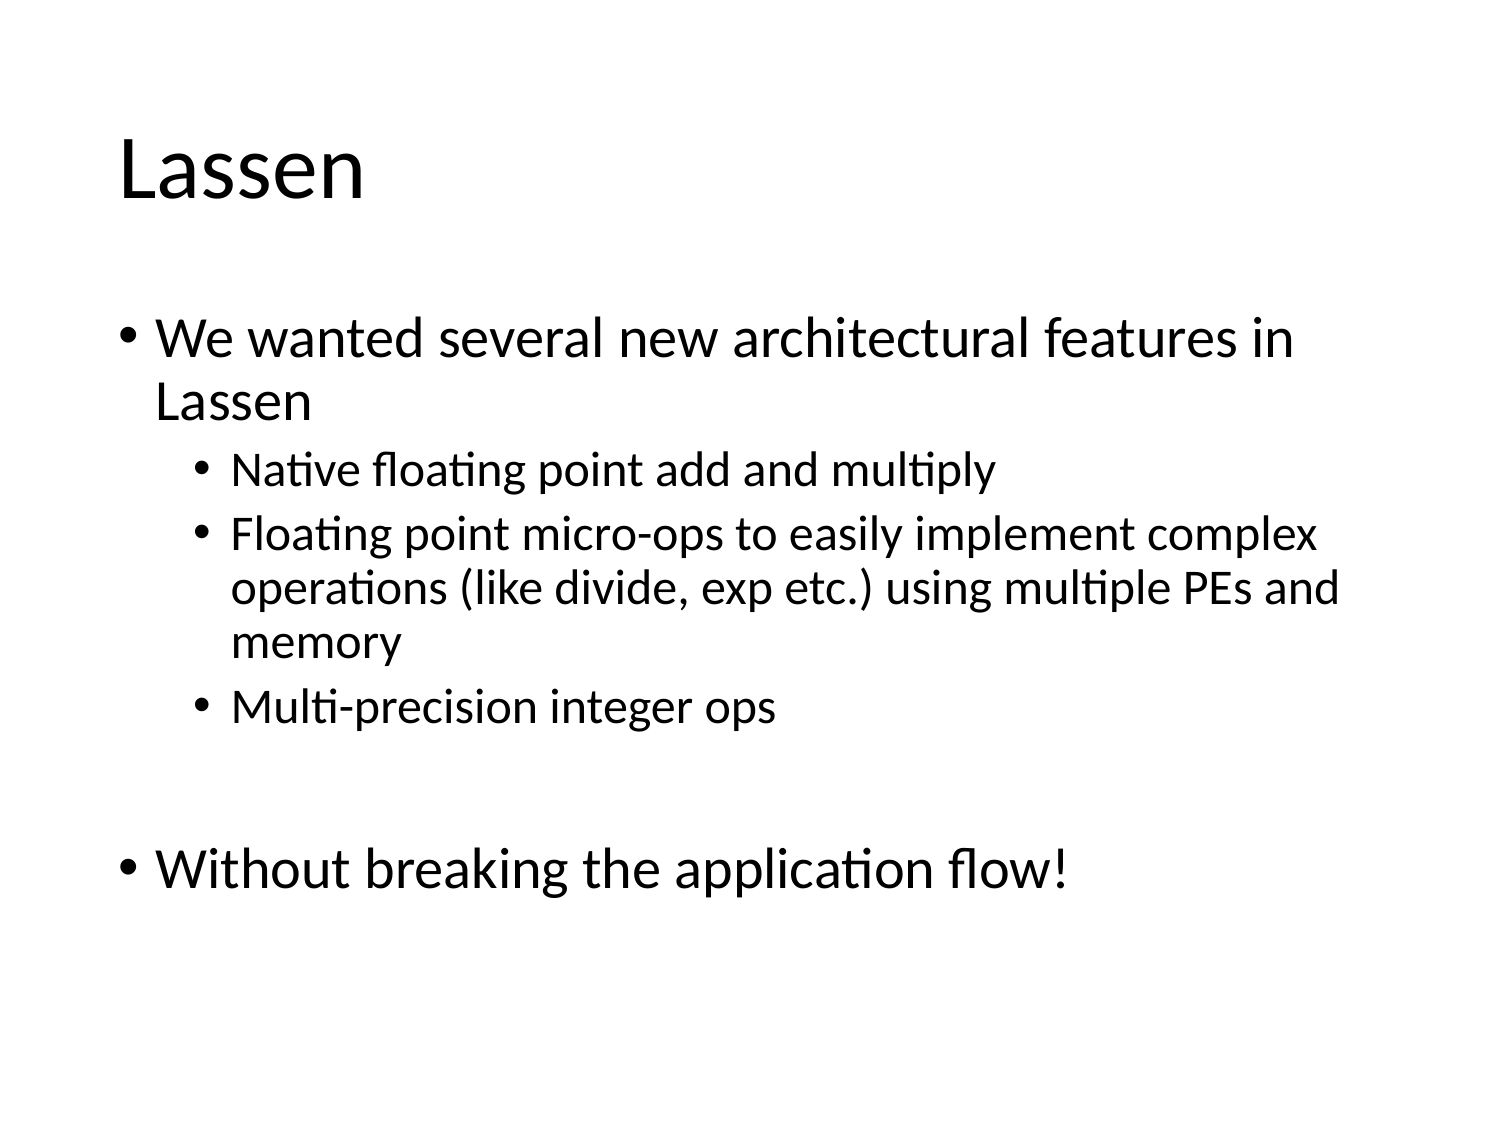

# Lassen
We wanted several new architectural features in Lassen
Native floating point add and multiply
Floating point micro-ops to easily implement complex operations (like divide, exp etc.) using multiple PEs and memory
Multi-precision integer ops

Without breaking the application flow!